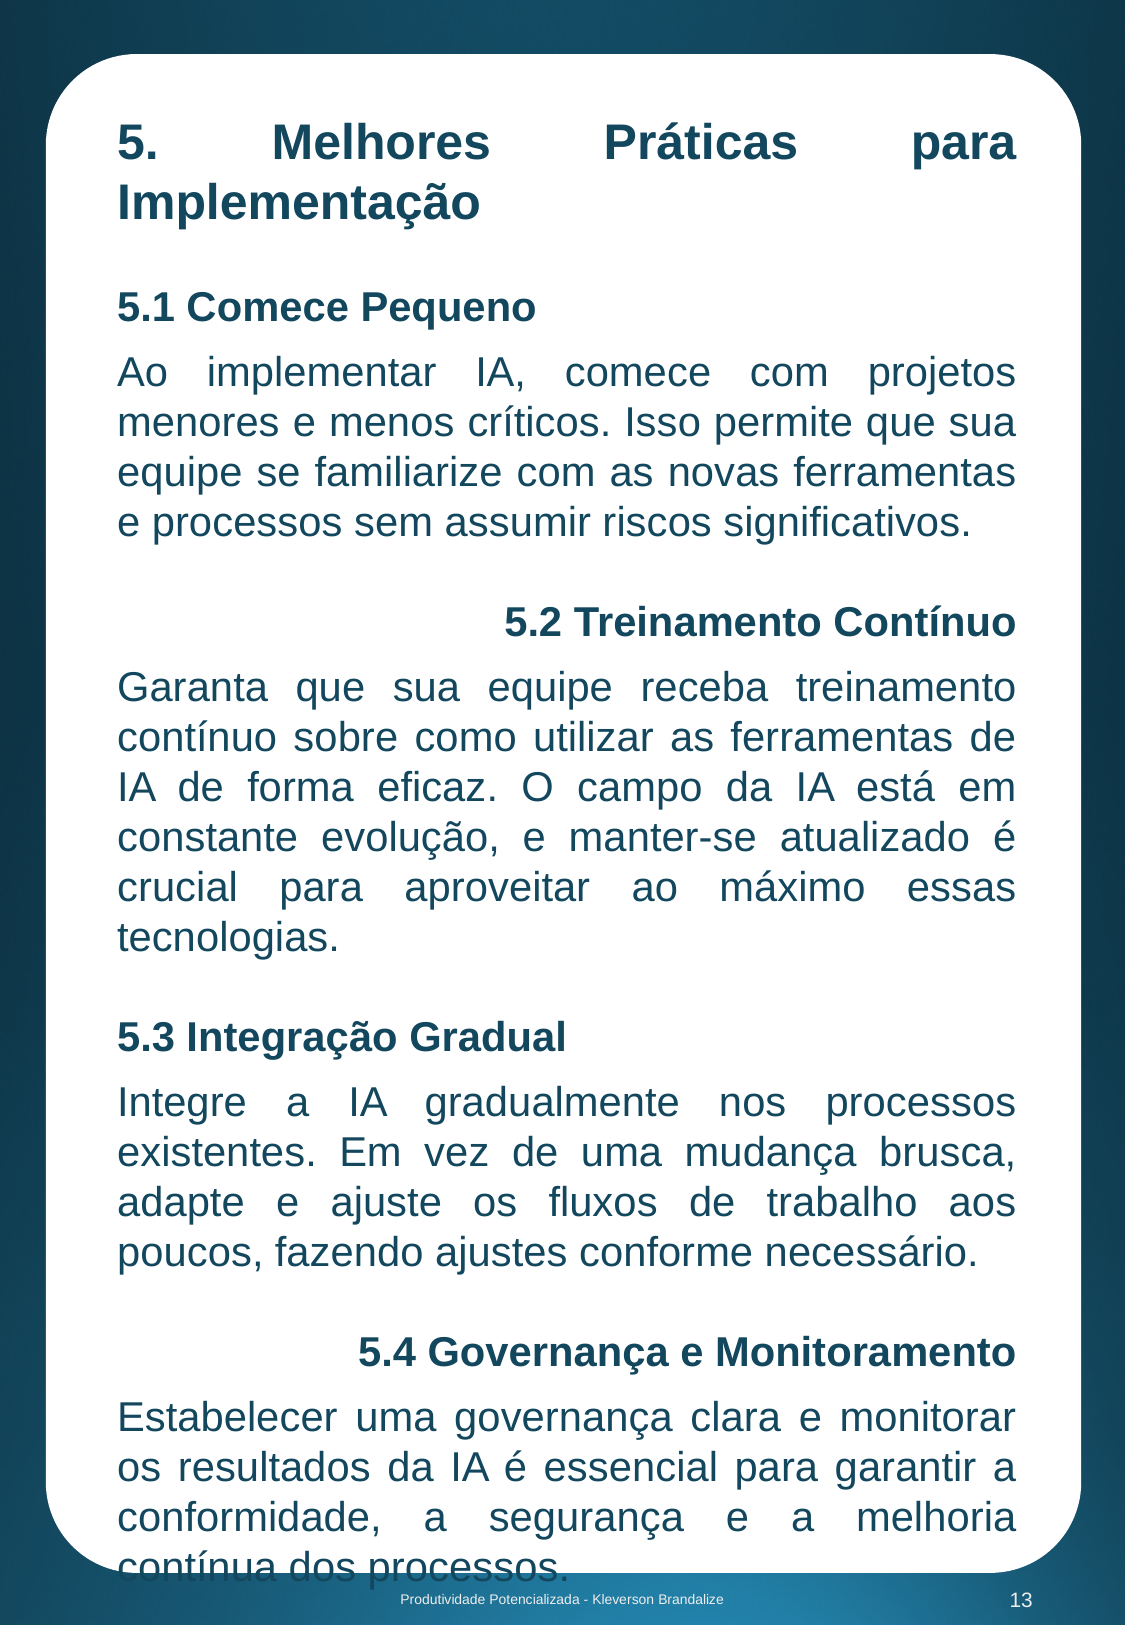

5. Melhores Práticas para Implementação

5.1 Comece Pequeno

Ao implementar IA, comece com projetos menores e menos críticos. Isso permite que sua equipe se familiarize com as novas ferramentas e processos sem assumir riscos significativos.

5.2 Treinamento Contínuo

Garanta que sua equipe receba treinamento contínuo sobre como utilizar as ferramentas de IA de forma eficaz. O campo da IA está em constante evolução, e manter-se atualizado é crucial para aproveitar ao máximo essas tecnologias.

5.3 Integração Gradual

Integre a IA gradualmente nos processos existentes. Em vez de uma mudança brusca, adapte e ajuste os fluxos de trabalho aos poucos, fazendo ajustes conforme necessário.

5.4 Governança e Monitoramento

Estabelecer uma governança clara e monitorar os resultados da IA é essencial para garantir a conformidade, a segurança e a melhoria contínua dos processos.

Produtividade Potencializada - Kleverson Brandalize
13